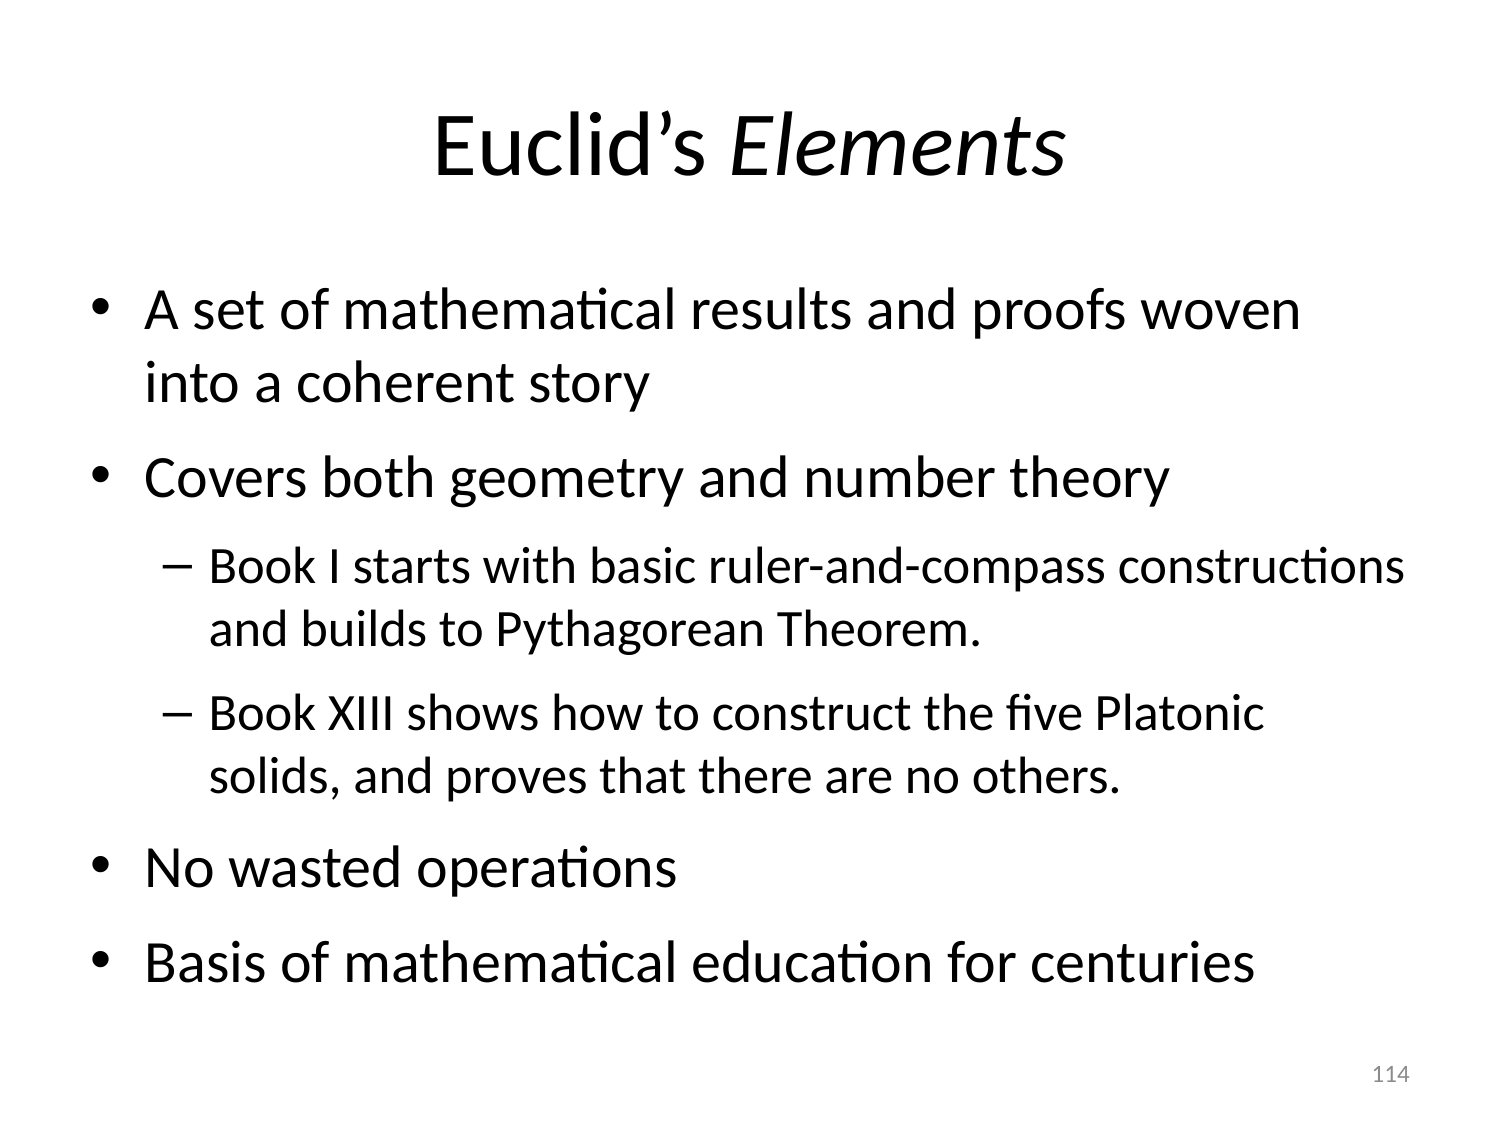

# Euclid’s Elements
A set of mathematical results and proofs woven into a coherent story
Covers both geometry and number theory
Book I starts with basic ruler-and-compass constructions and builds to Pythagorean Theorem.
Book XIII shows how to construct the five Platonic solids, and proves that there are no others.
No wasted operations
Basis of mathematical education for centuries
114